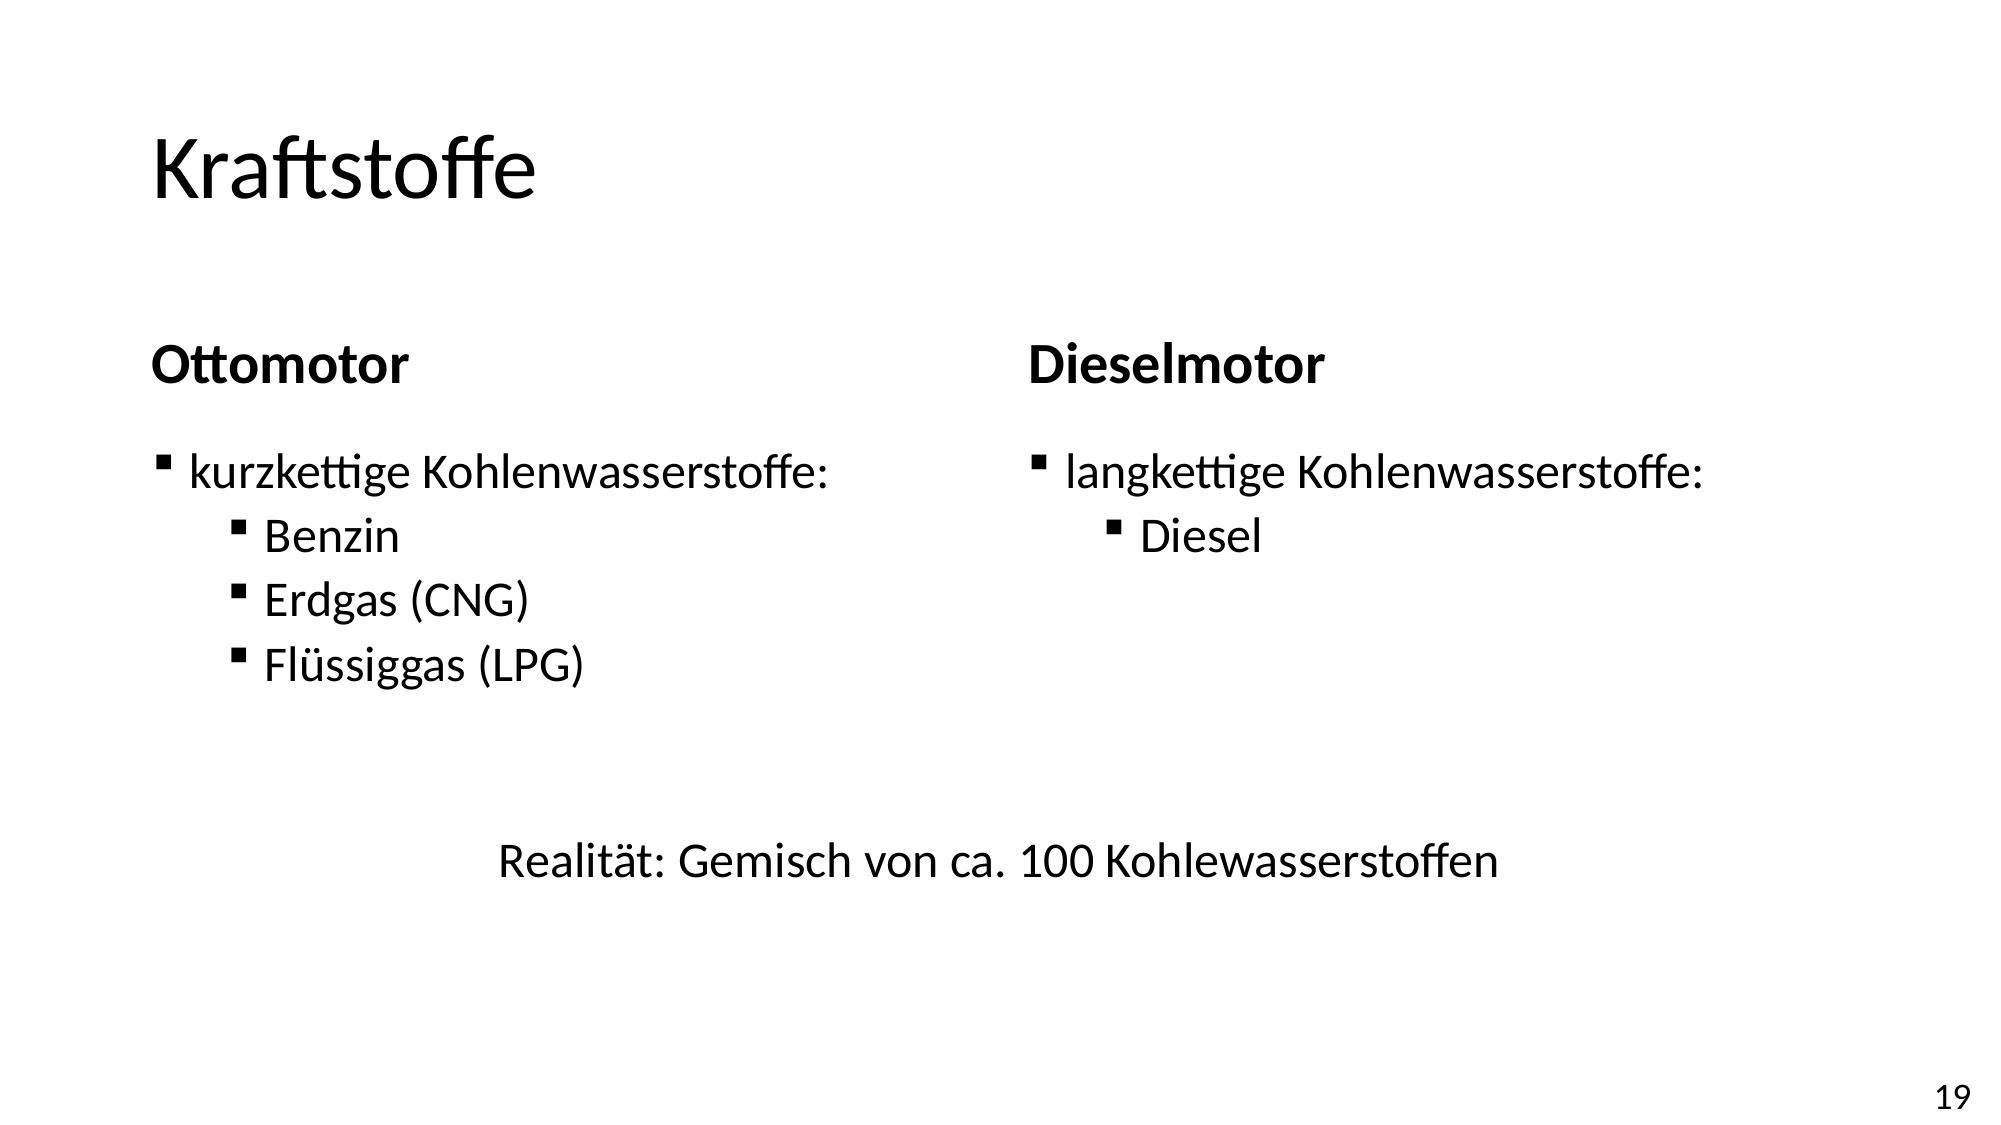

# Kraftstoffe
Ottomotor
Dieselmotor
langkettige Kohlenwasserstoffe:
Diesel
kurzkettige Kohlenwasserstoffe:
Benzin
Erdgas (CNG)
Flüssiggas (LPG)

Realität: Gemisch von ca. 100 Kohlewasserstoffen
19